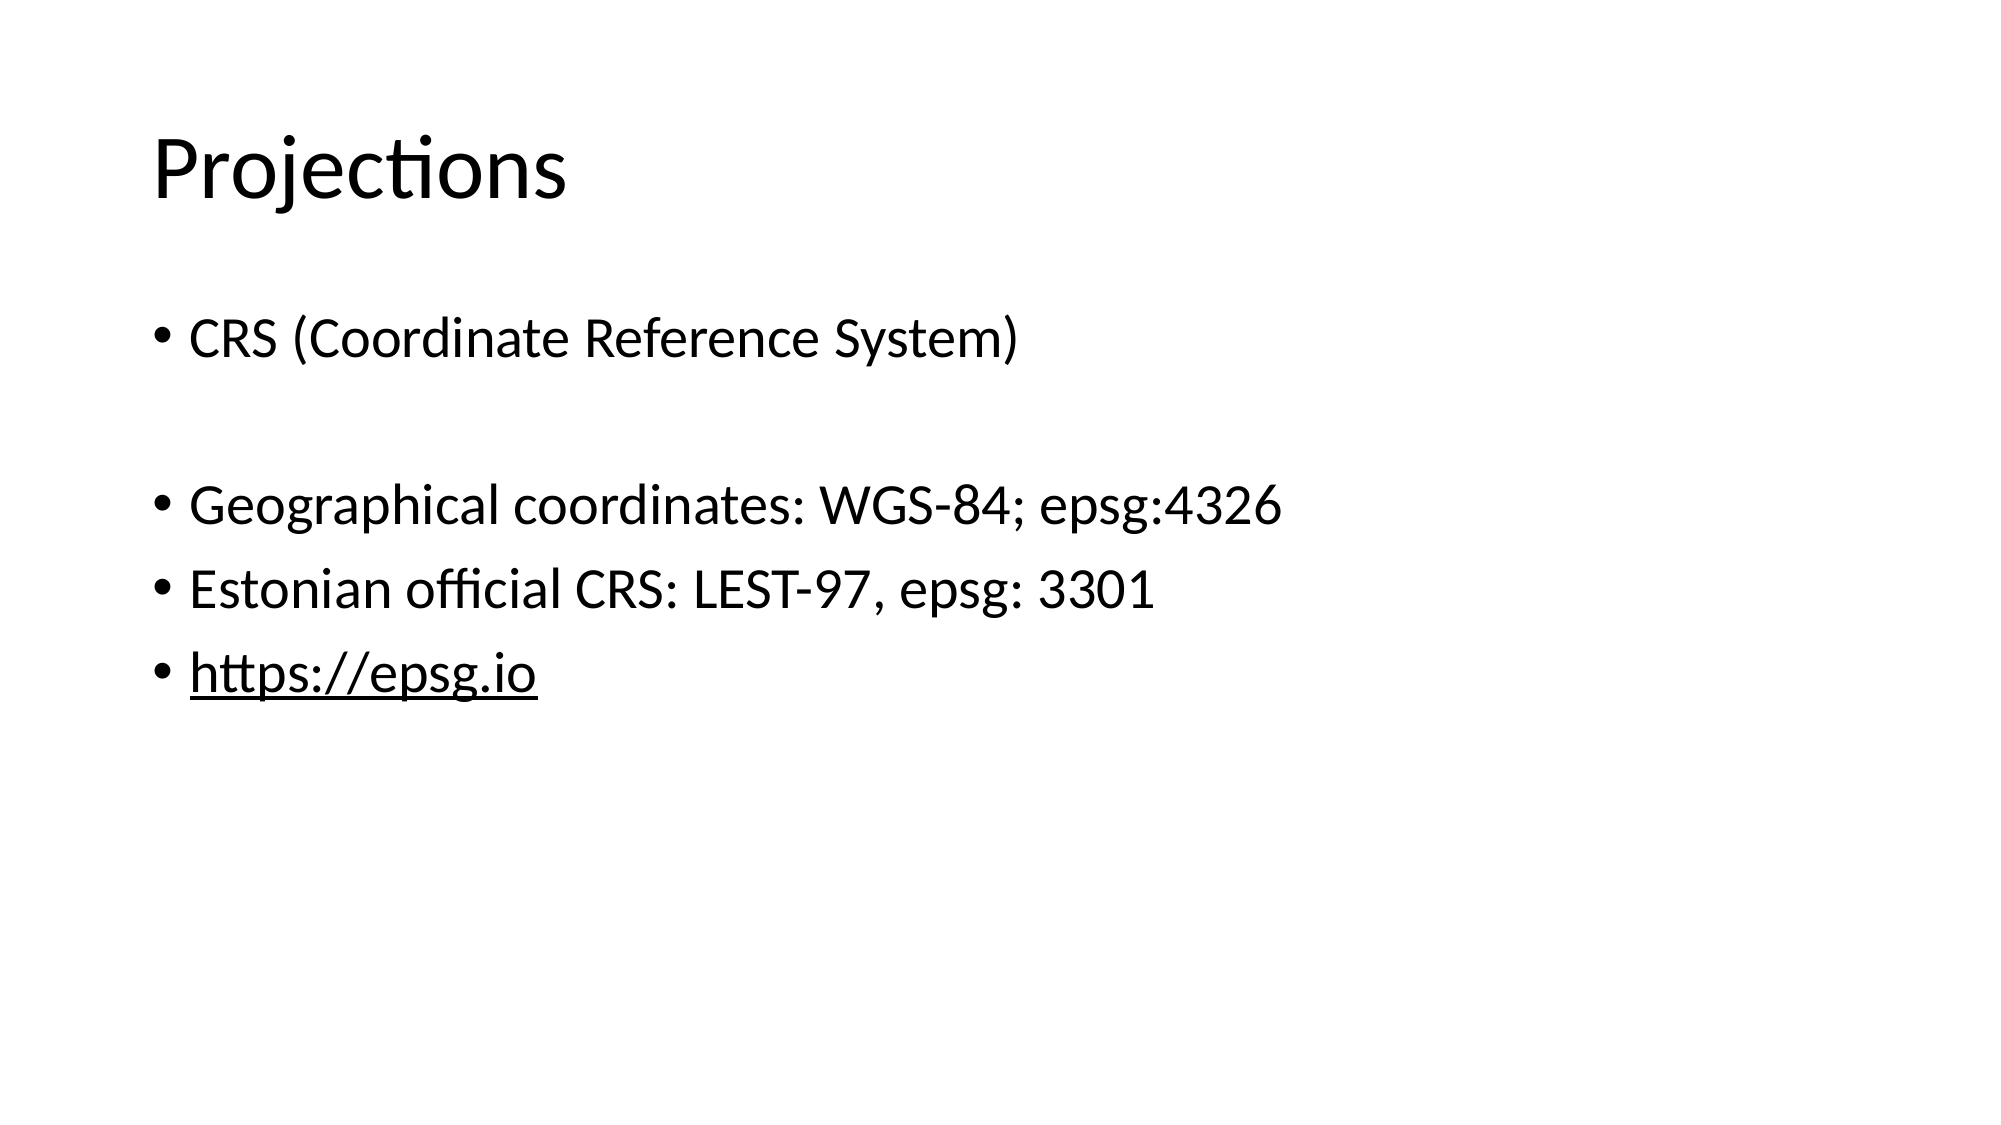

# Projections
CRS (Coordinate Reference System)

Geographical coordinates: WGS-84; epsg:4326
Estonian official CRS: LEST-97, epsg: 3301
https://epsg.io